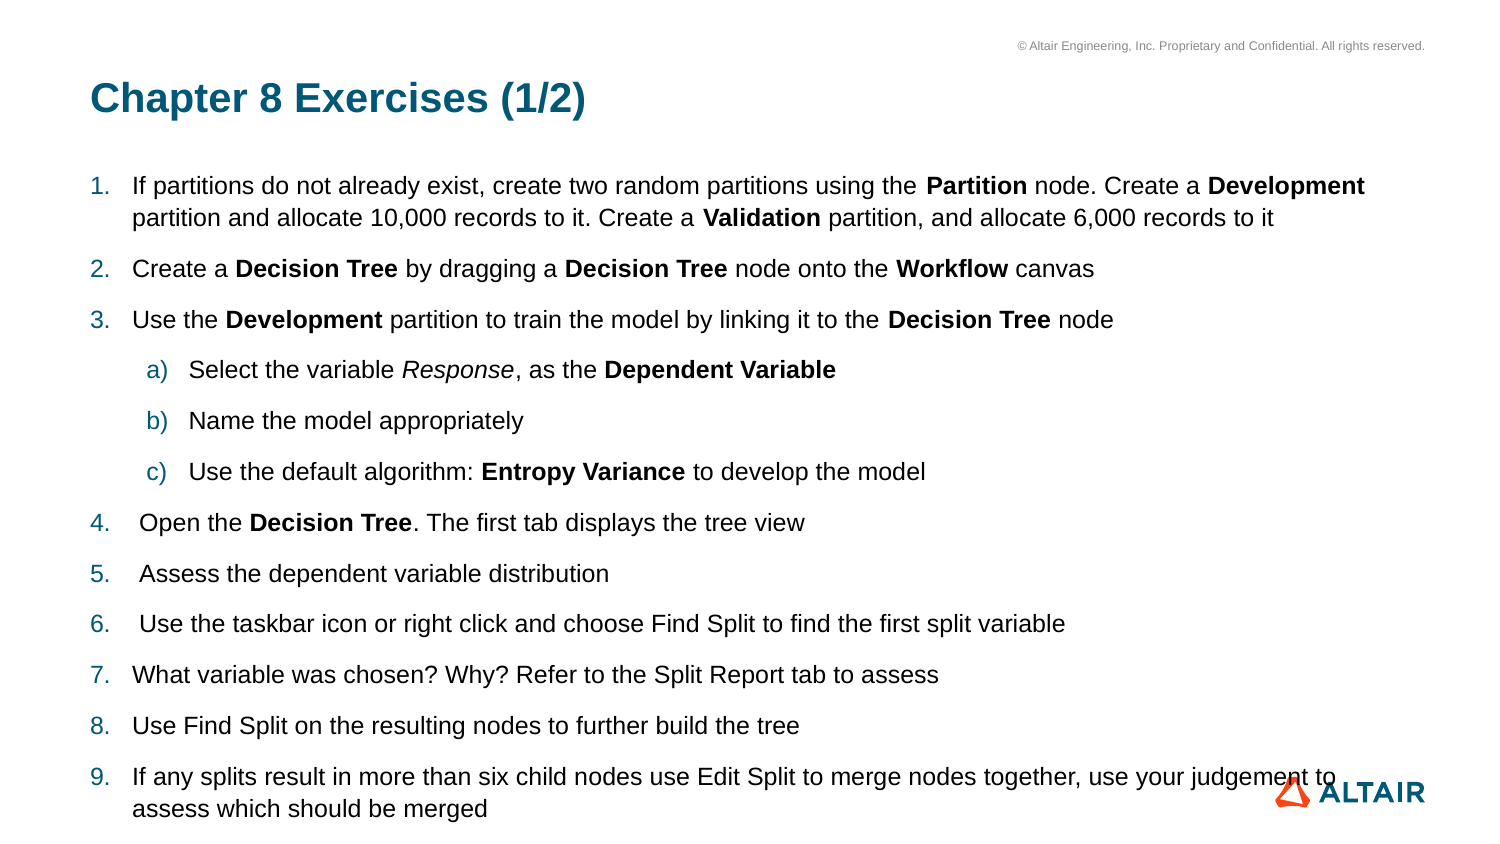

# Chapter 8 Exercises (1/2)

If partitions do not already exist, create two random partitions using the Partition node. Create a Development partition and allocate 10,000 records to it. Create a Validation partition, and allocate 6,000 records to it
Create a Decision Tree by dragging a Decision Tree node onto the Workflow canvas
Use the Development partition to train the model by linking it to the Decision Tree node
Select the variable Response, as the Dependent Variable
Name the model appropriately
Use the default algorithm: Entropy Variance to develop the model
 Open the Decision Tree. The first tab displays the tree view
 Assess the dependent variable distribution
 Use the taskbar icon or right click and choose Find Split to find the first split variable
What variable was chosen? Why? Refer to the Split Report tab to assess
Use Find Split on the resulting nodes to further build the tree
If any splits result in more than six child nodes use Edit Split to merge nodes together, use your judgement to assess which should be merged